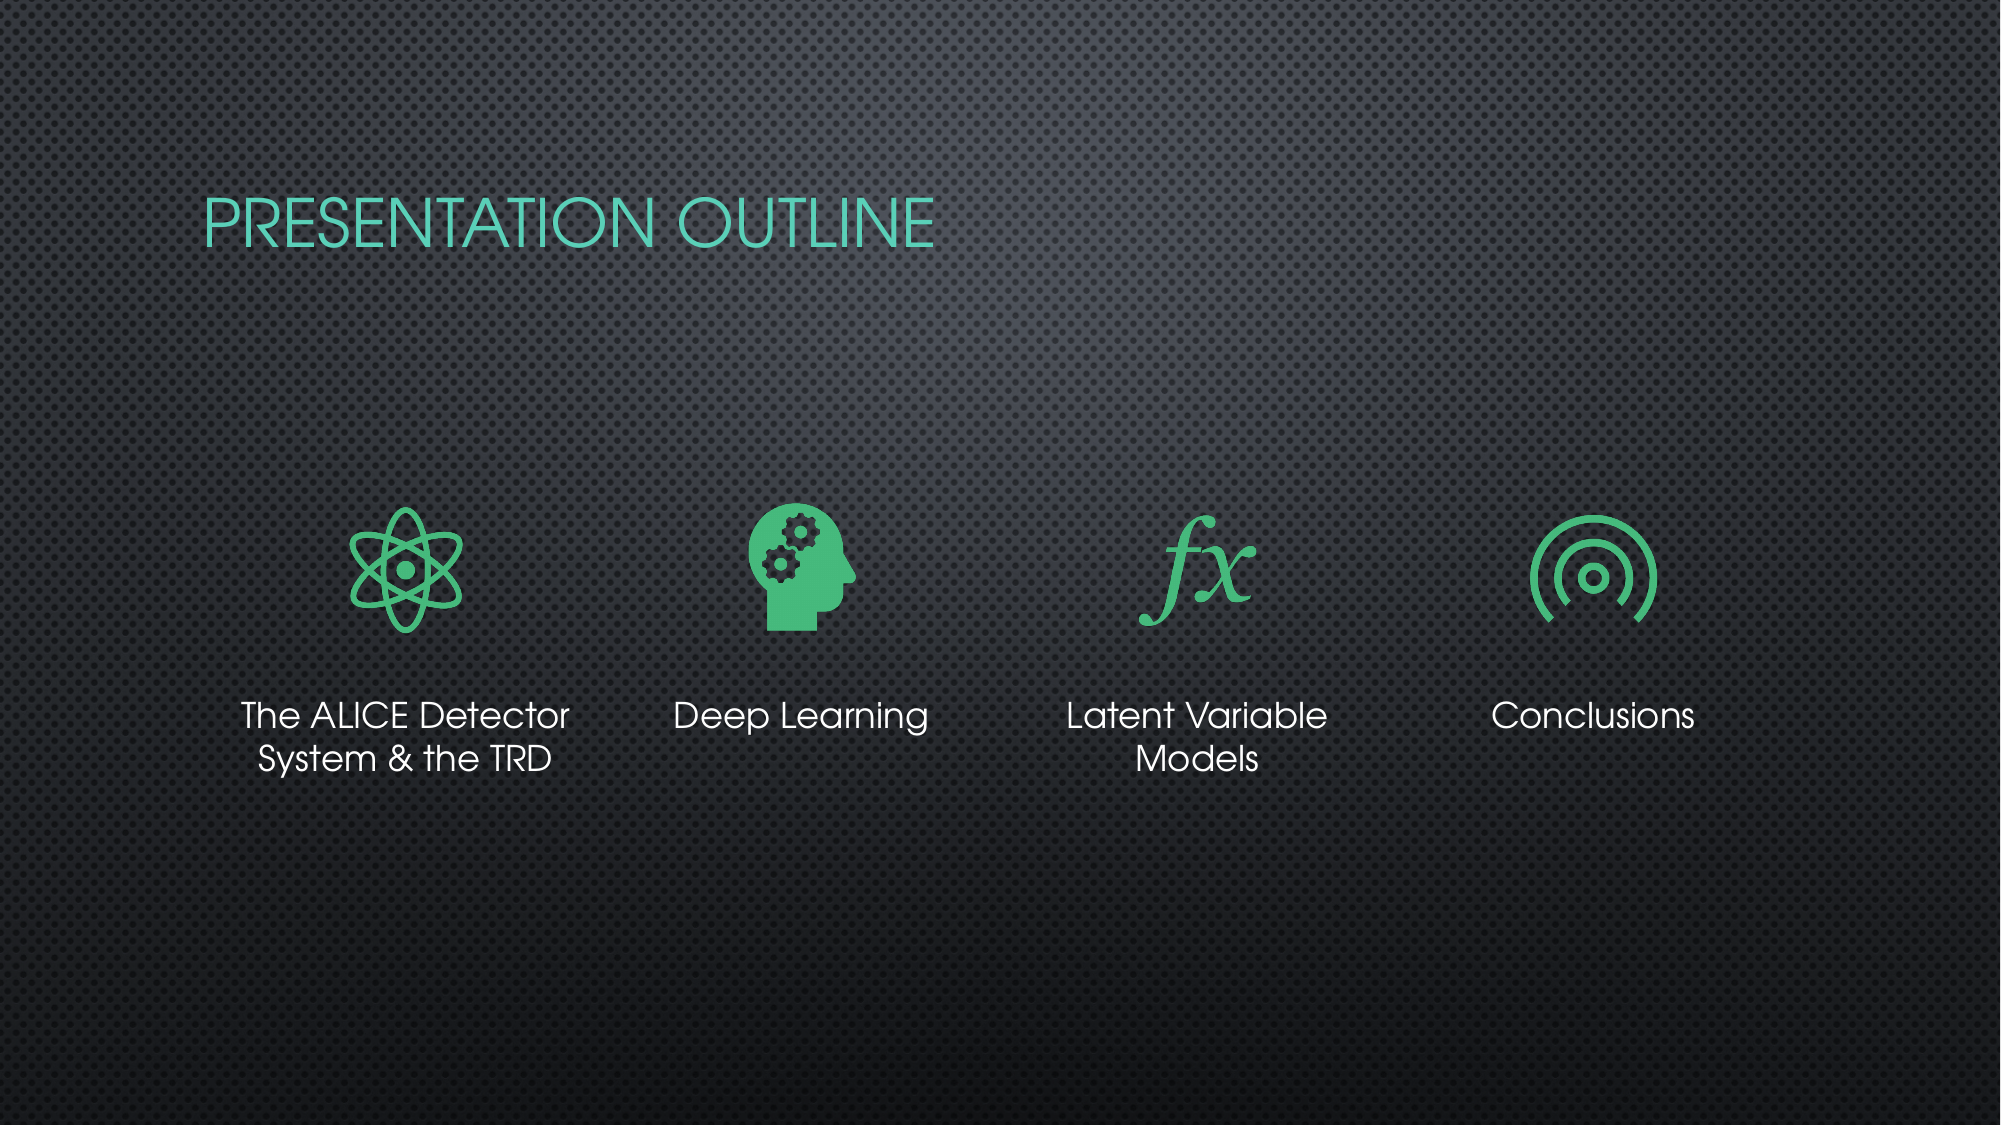

# Presentation Outline
The ALICE Detector System & the TRD
Deep Learning
Latent Variable Models
Conclusions